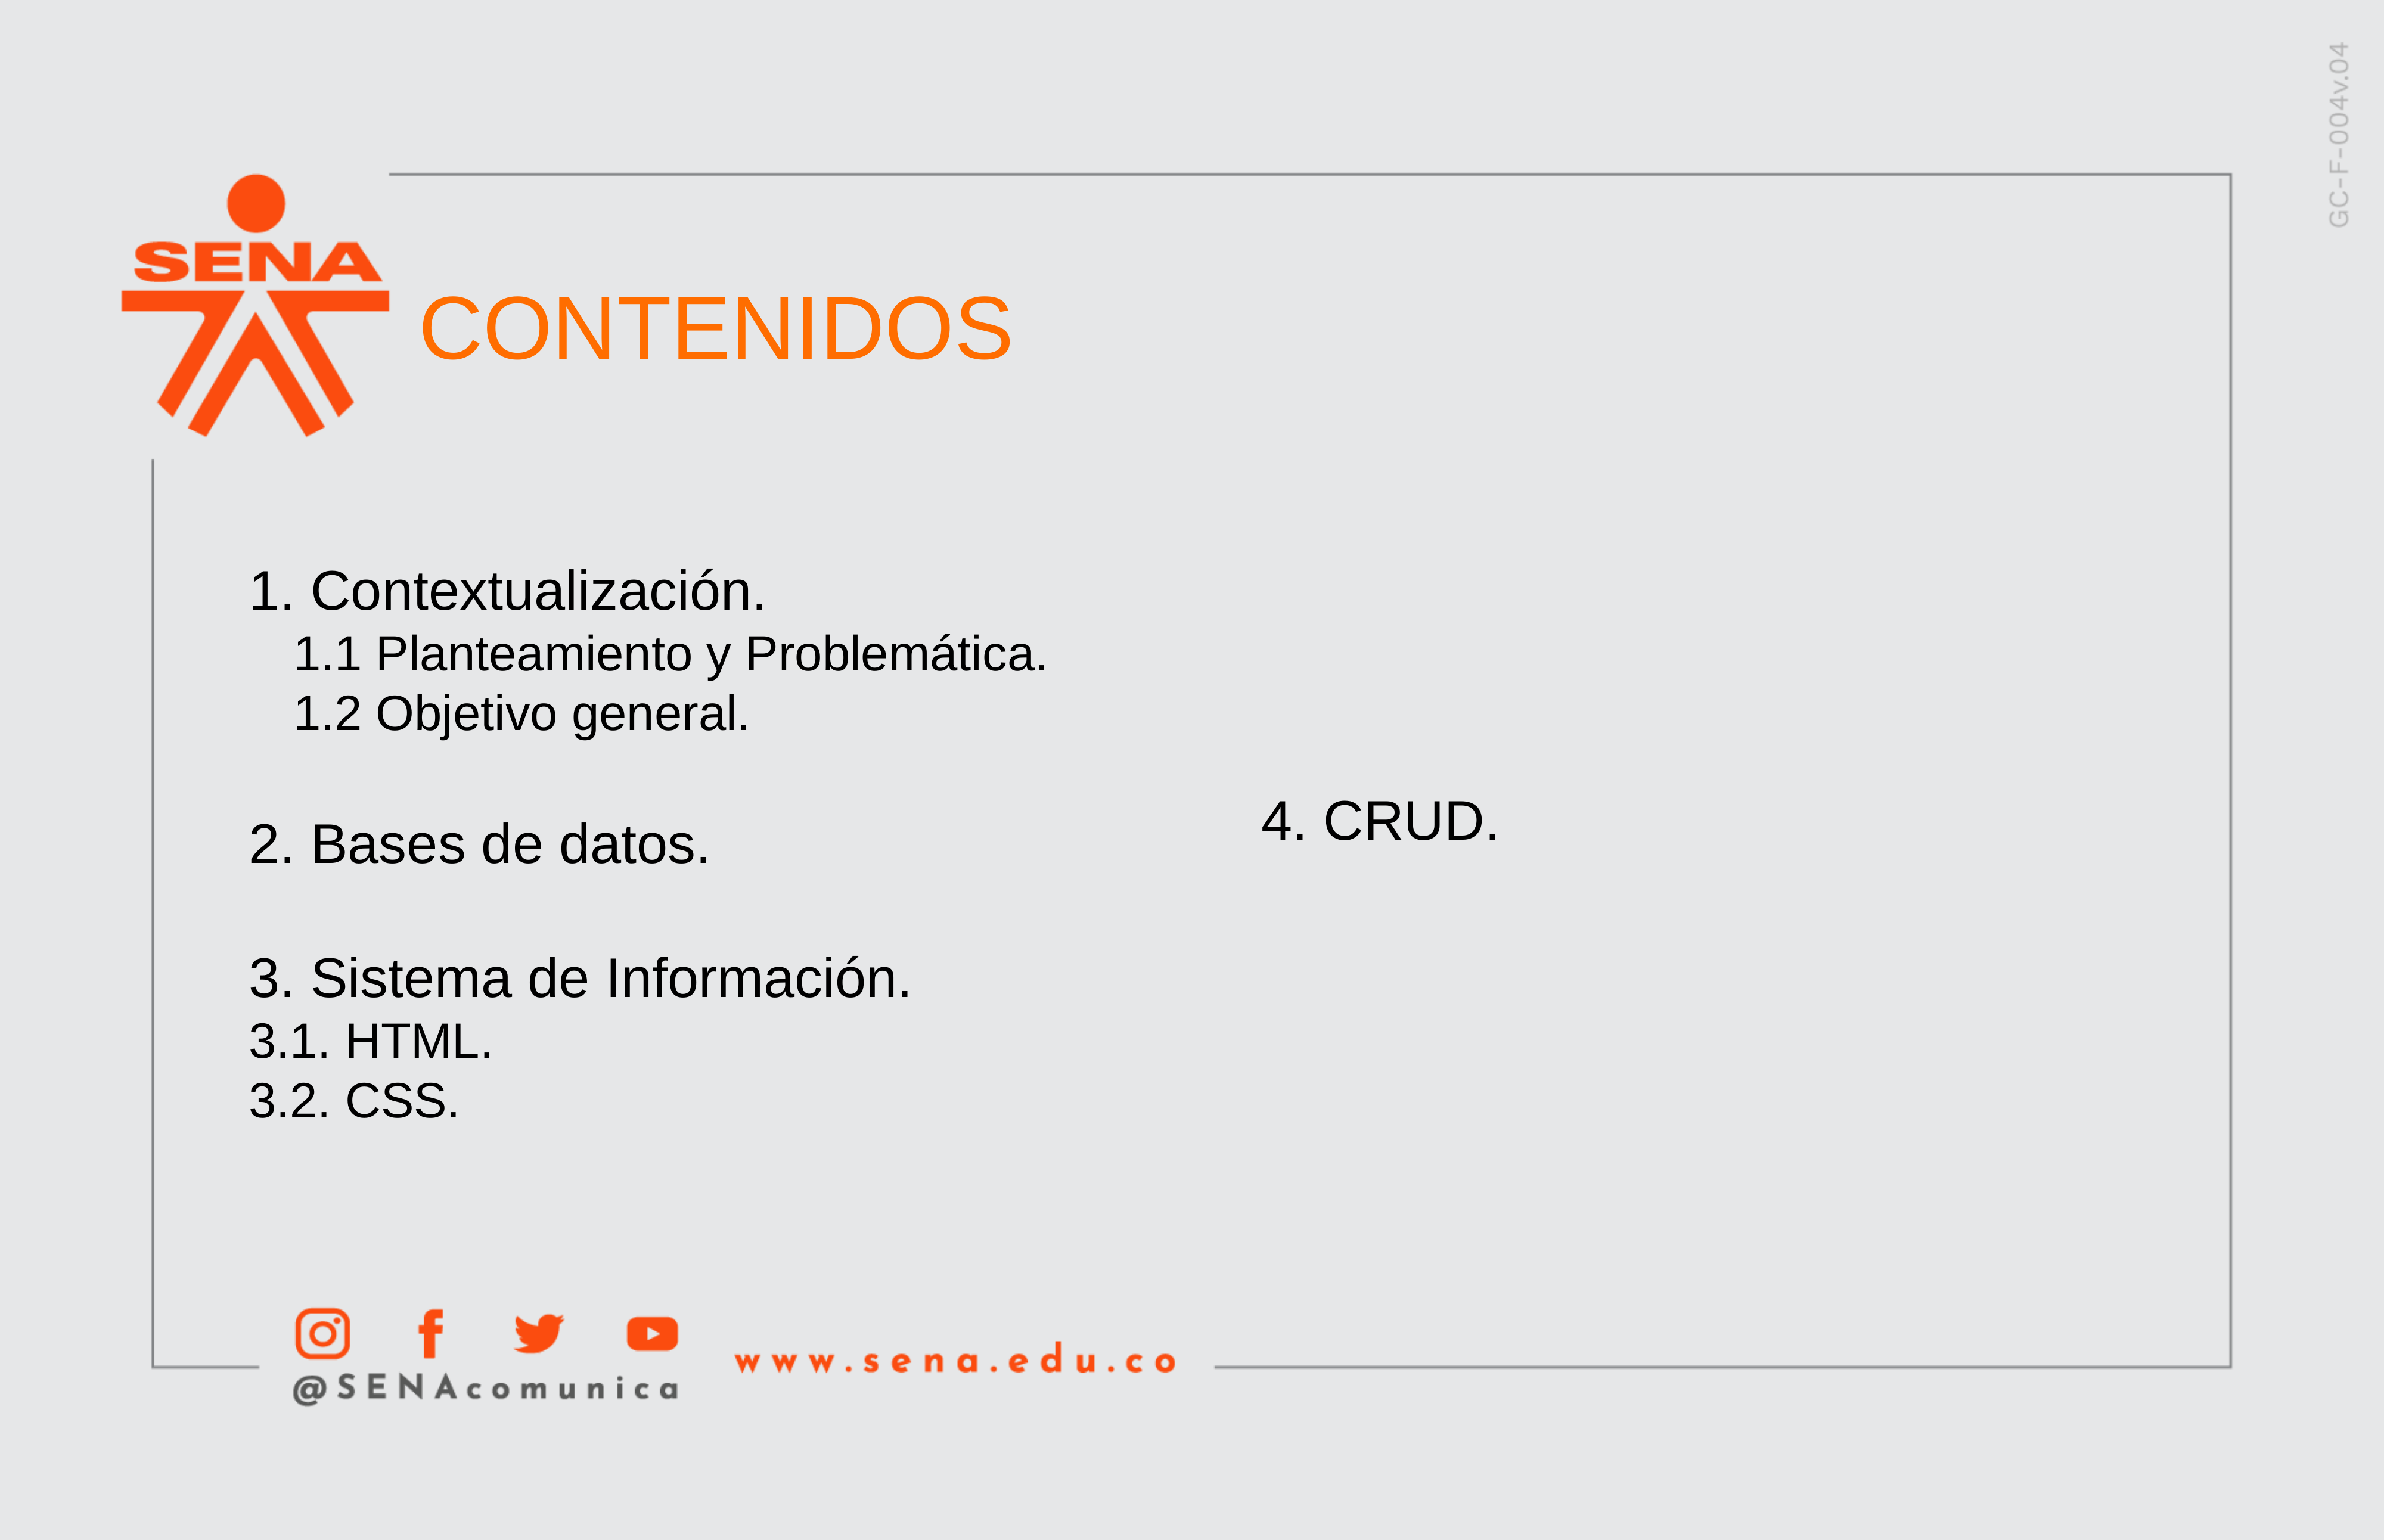

CONTENIDOS
1. Contextualización.
1.1 Planteamiento y Problemática.
1.2 Objetivo general.
2. Bases de datos.

3. Sistema de Información.
3.1. HTML.
3.2. CSS.

4. CRUD.